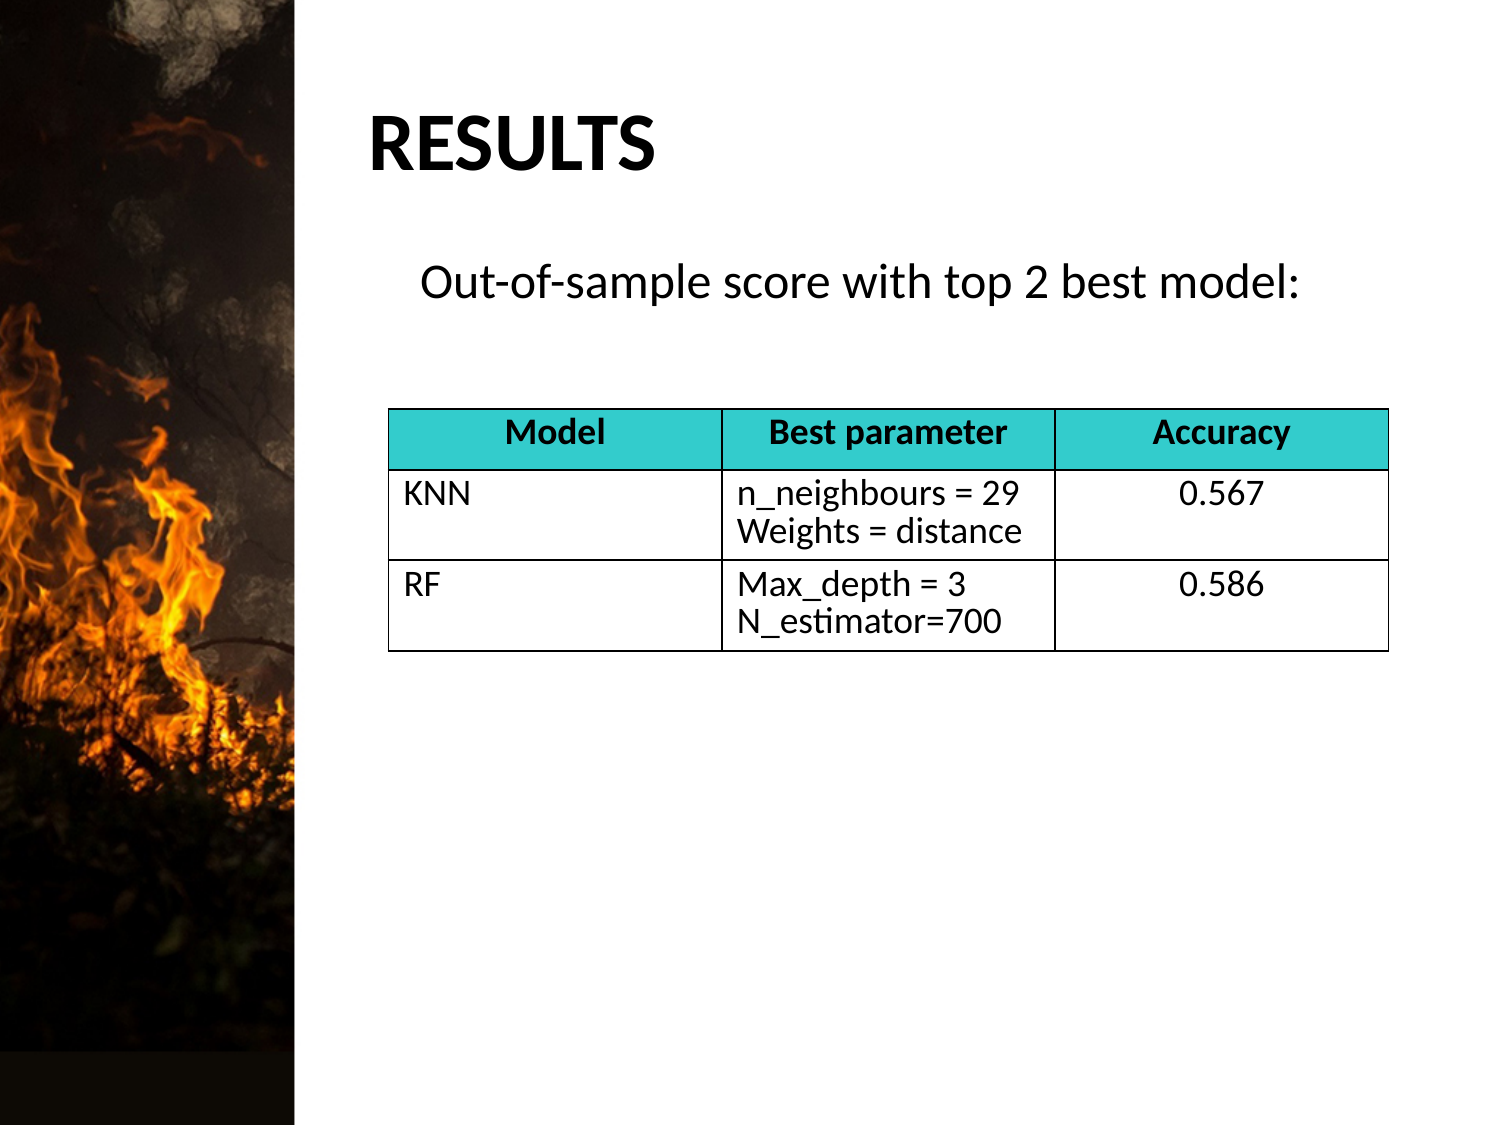

# RESULTS

Out-of-sample score with top 2 best model:

| Model | Best parameter | Accuracy |
| --- | --- | --- |
| KNN | n\_neighbours = 29 Weights = distance | 0.567 |
| RF | Max\_depth = 3 N\_estimator=700 | 0.586 |